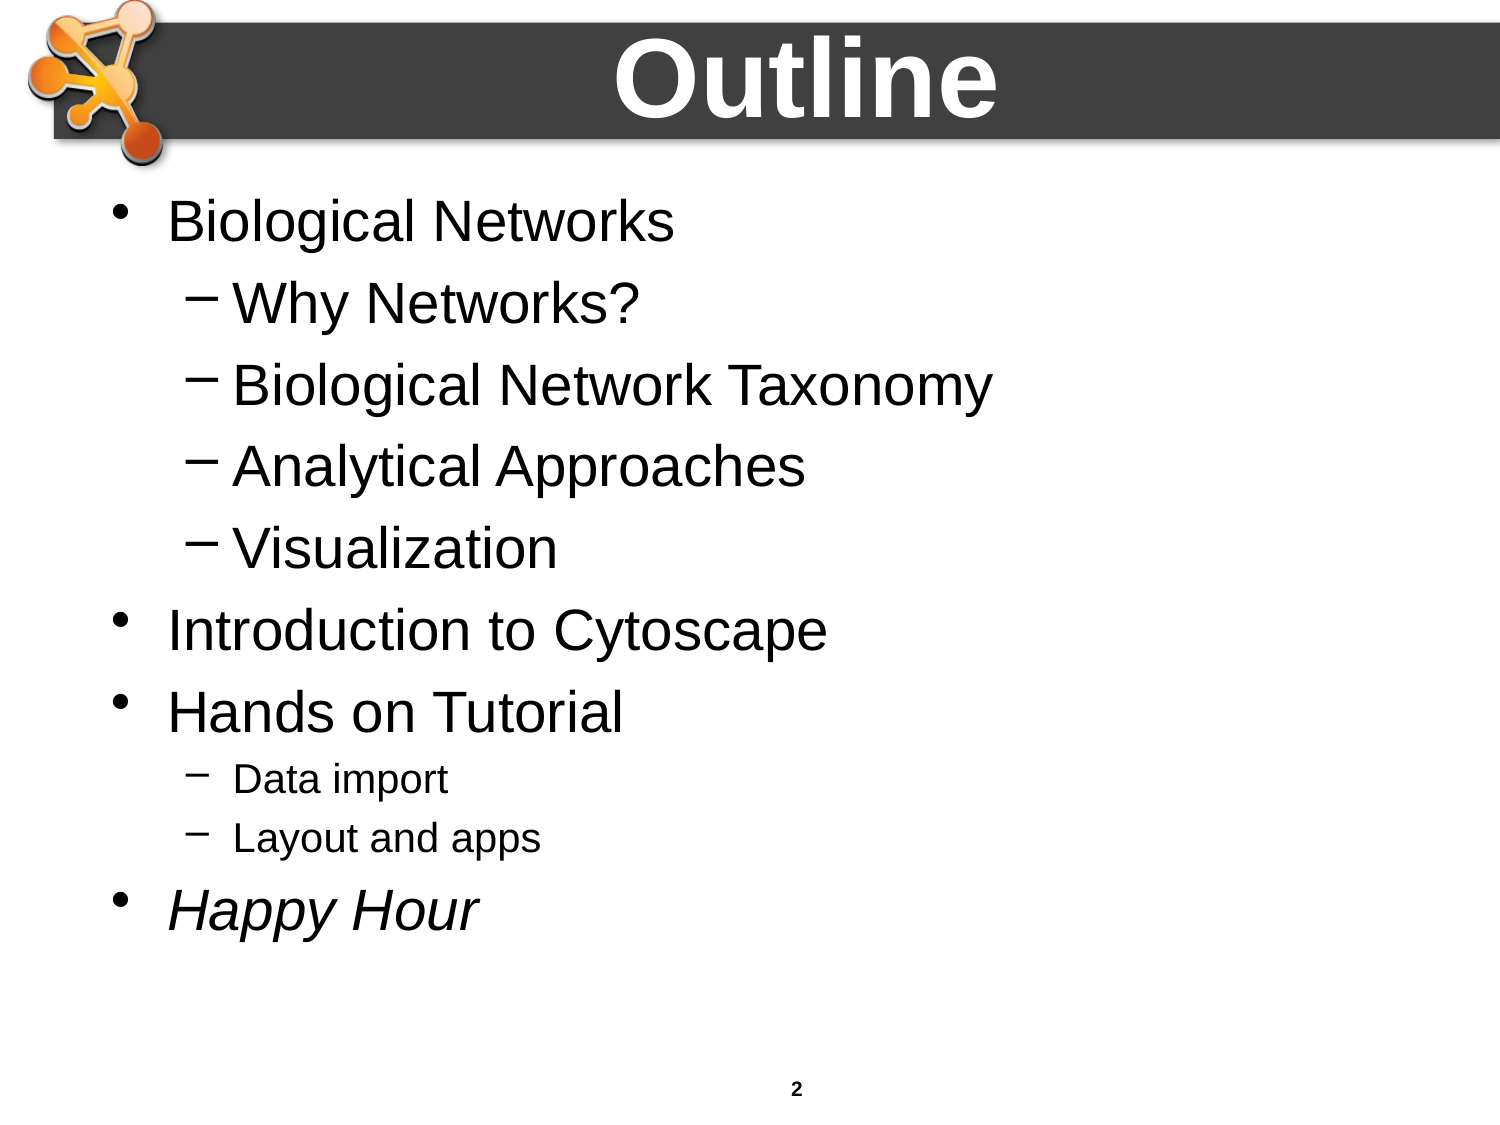

# Outline
Biological Networks
Why Networks?
Biological Network Taxonomy
Analytical Approaches
Visualization
Introduction to Cytoscape
Hands on Tutorial
Data import
Layout and apps
Happy Hour